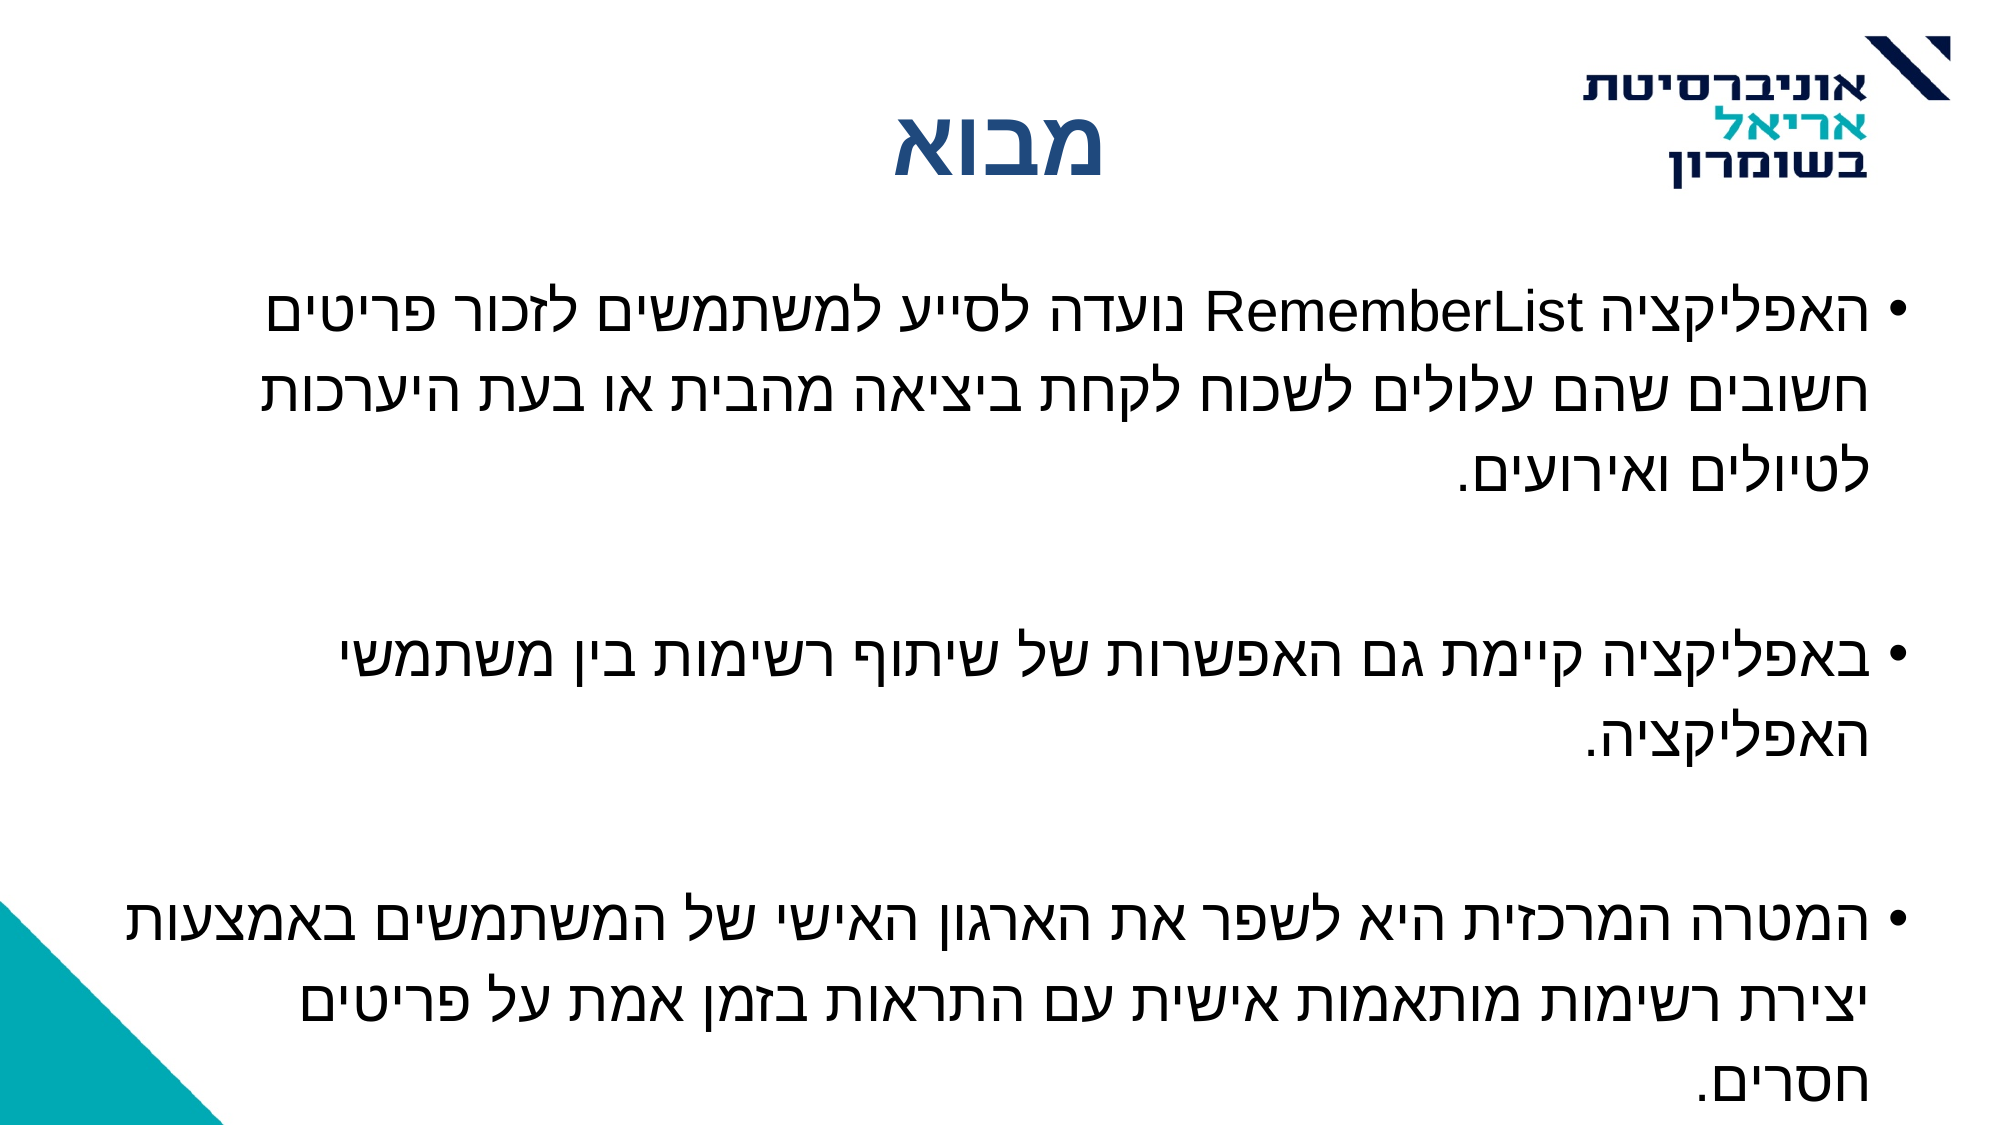

# מבוא
האפליקציה RememberList נועדה לסייע למשתמשים לזכור פריטים חשובים שהם עלולים לשכוח לקחת ביציאה מהבית או בעת היערכות לטיולים ואירועים.

באפליקציה קיימת גם האפשרות של שיתוף רשימות בין משתמשי האפליקציה.

המטרה המרכזית היא לשפר את הארגון האישי של המשתמשים באמצעות יצירת רשימות מותאמות אישית עם התראות בזמן אמת על פריטים חסרים.